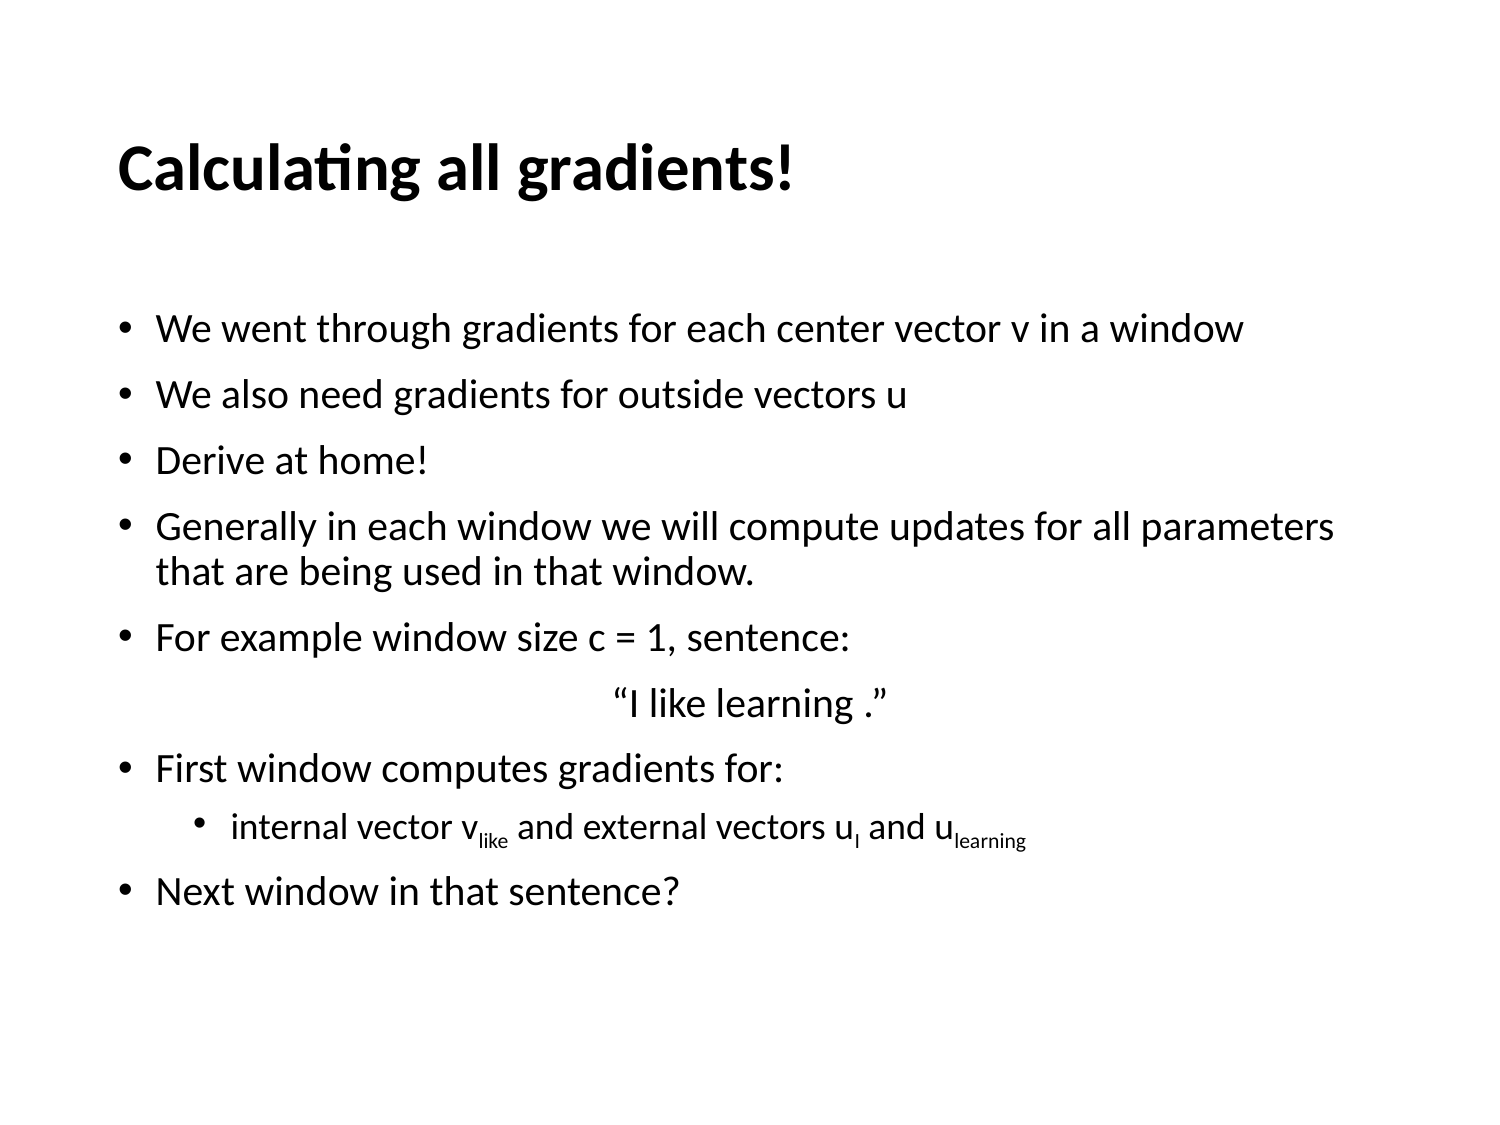

# Calculating all gradients!
We went through gradients for each center vector v in a window
We also need gradients for outside vectors u
Derive at home!
Generally in each window we will compute updates for all parameters that are being used in that window.
For example window size c = 1, sentence:
“I like learning .”
First window computes gradients for:
internal vector vlike and external vectors uI and ulearning
Next window in that sentence?